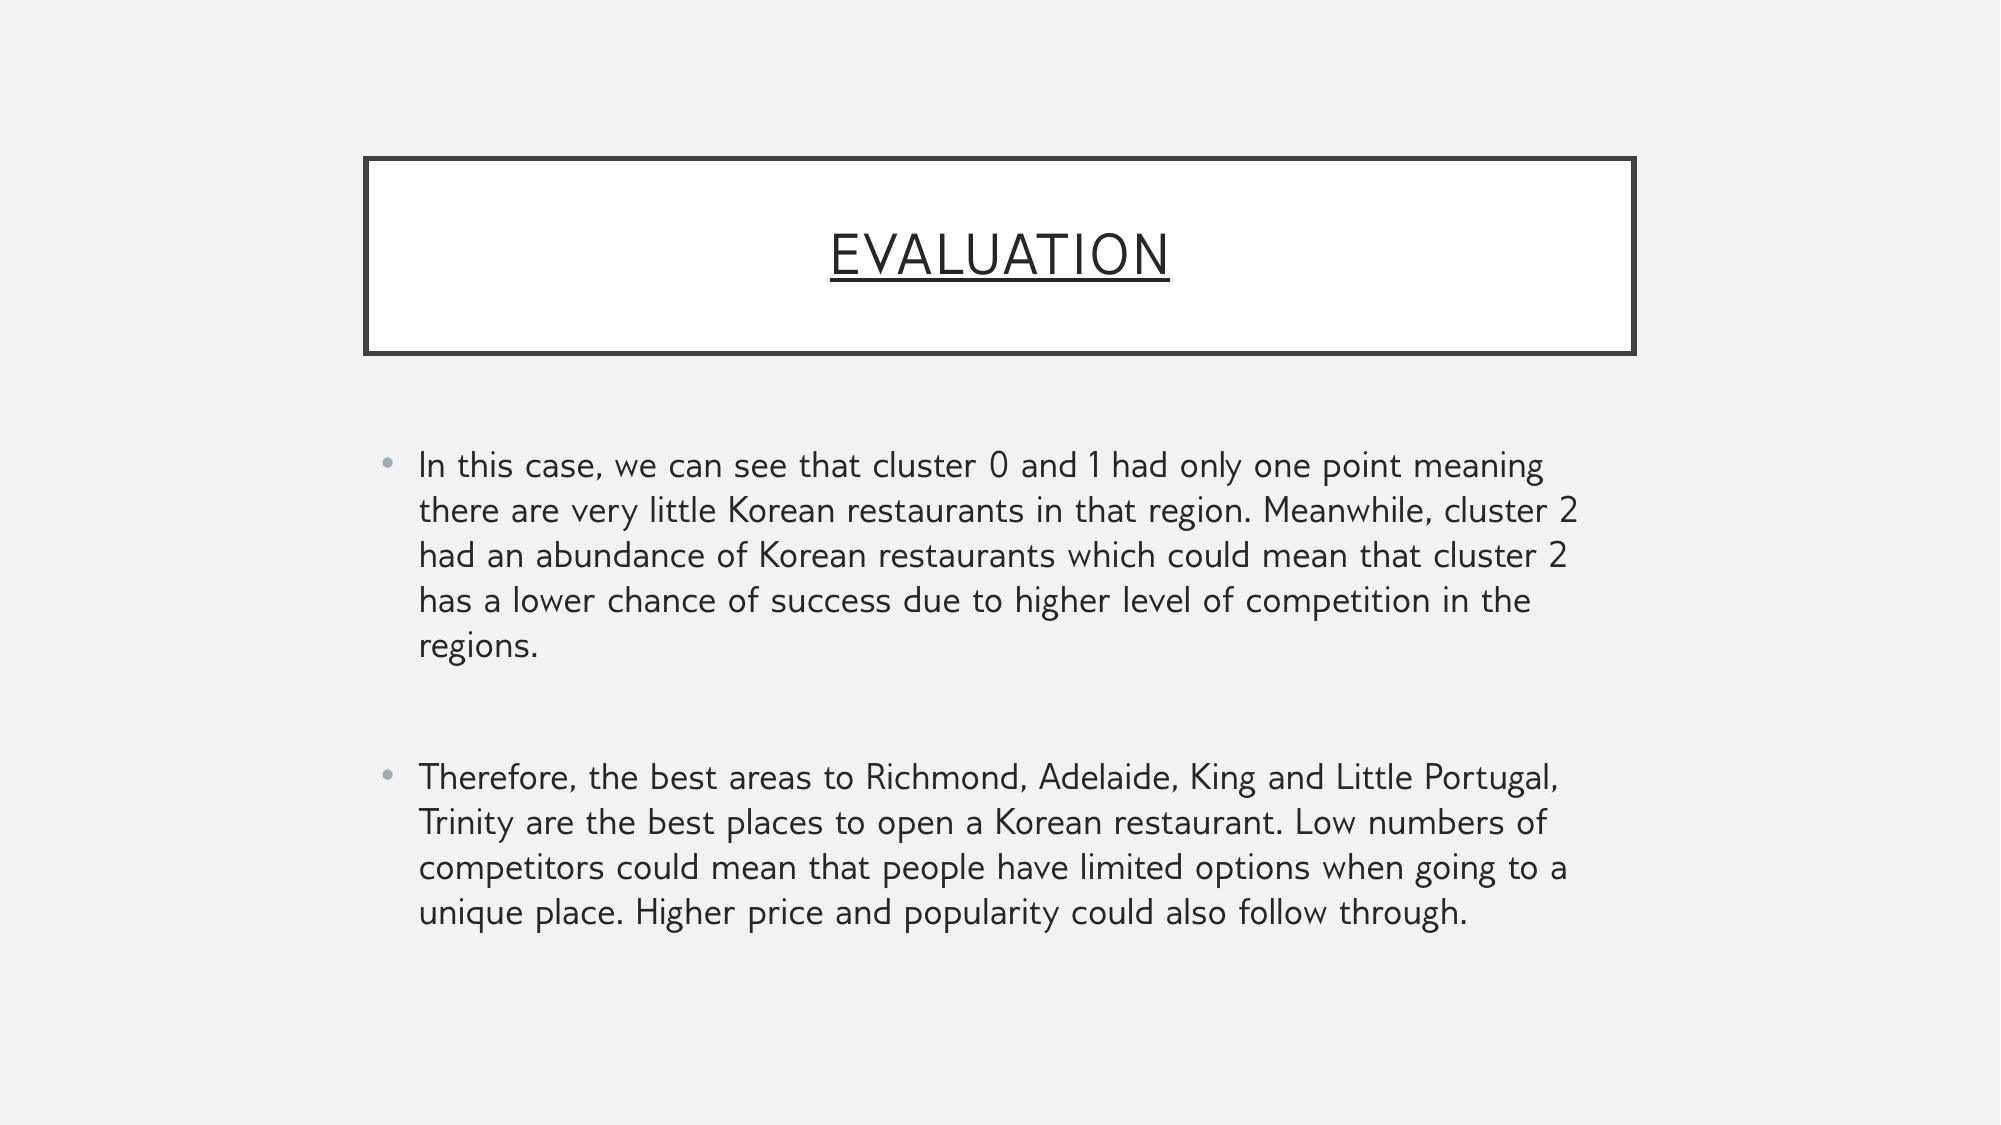

# Evaluation
In this case, we can see that cluster 0 and 1 had only one point meaning there are very little Korean restaurants in that region. Meanwhile, cluster 2 had an abundance of Korean restaurants which could mean that cluster 2 has a lower chance of success due to higher level of competition in the regions.

Therefore, the best areas to Richmond, Adelaide, King and Little Portugal, Trinity are the best places to open a Korean restaurant. Low numbers of competitors could mean that people have limited options when going to a unique place. Higher price and popularity could also follow through.